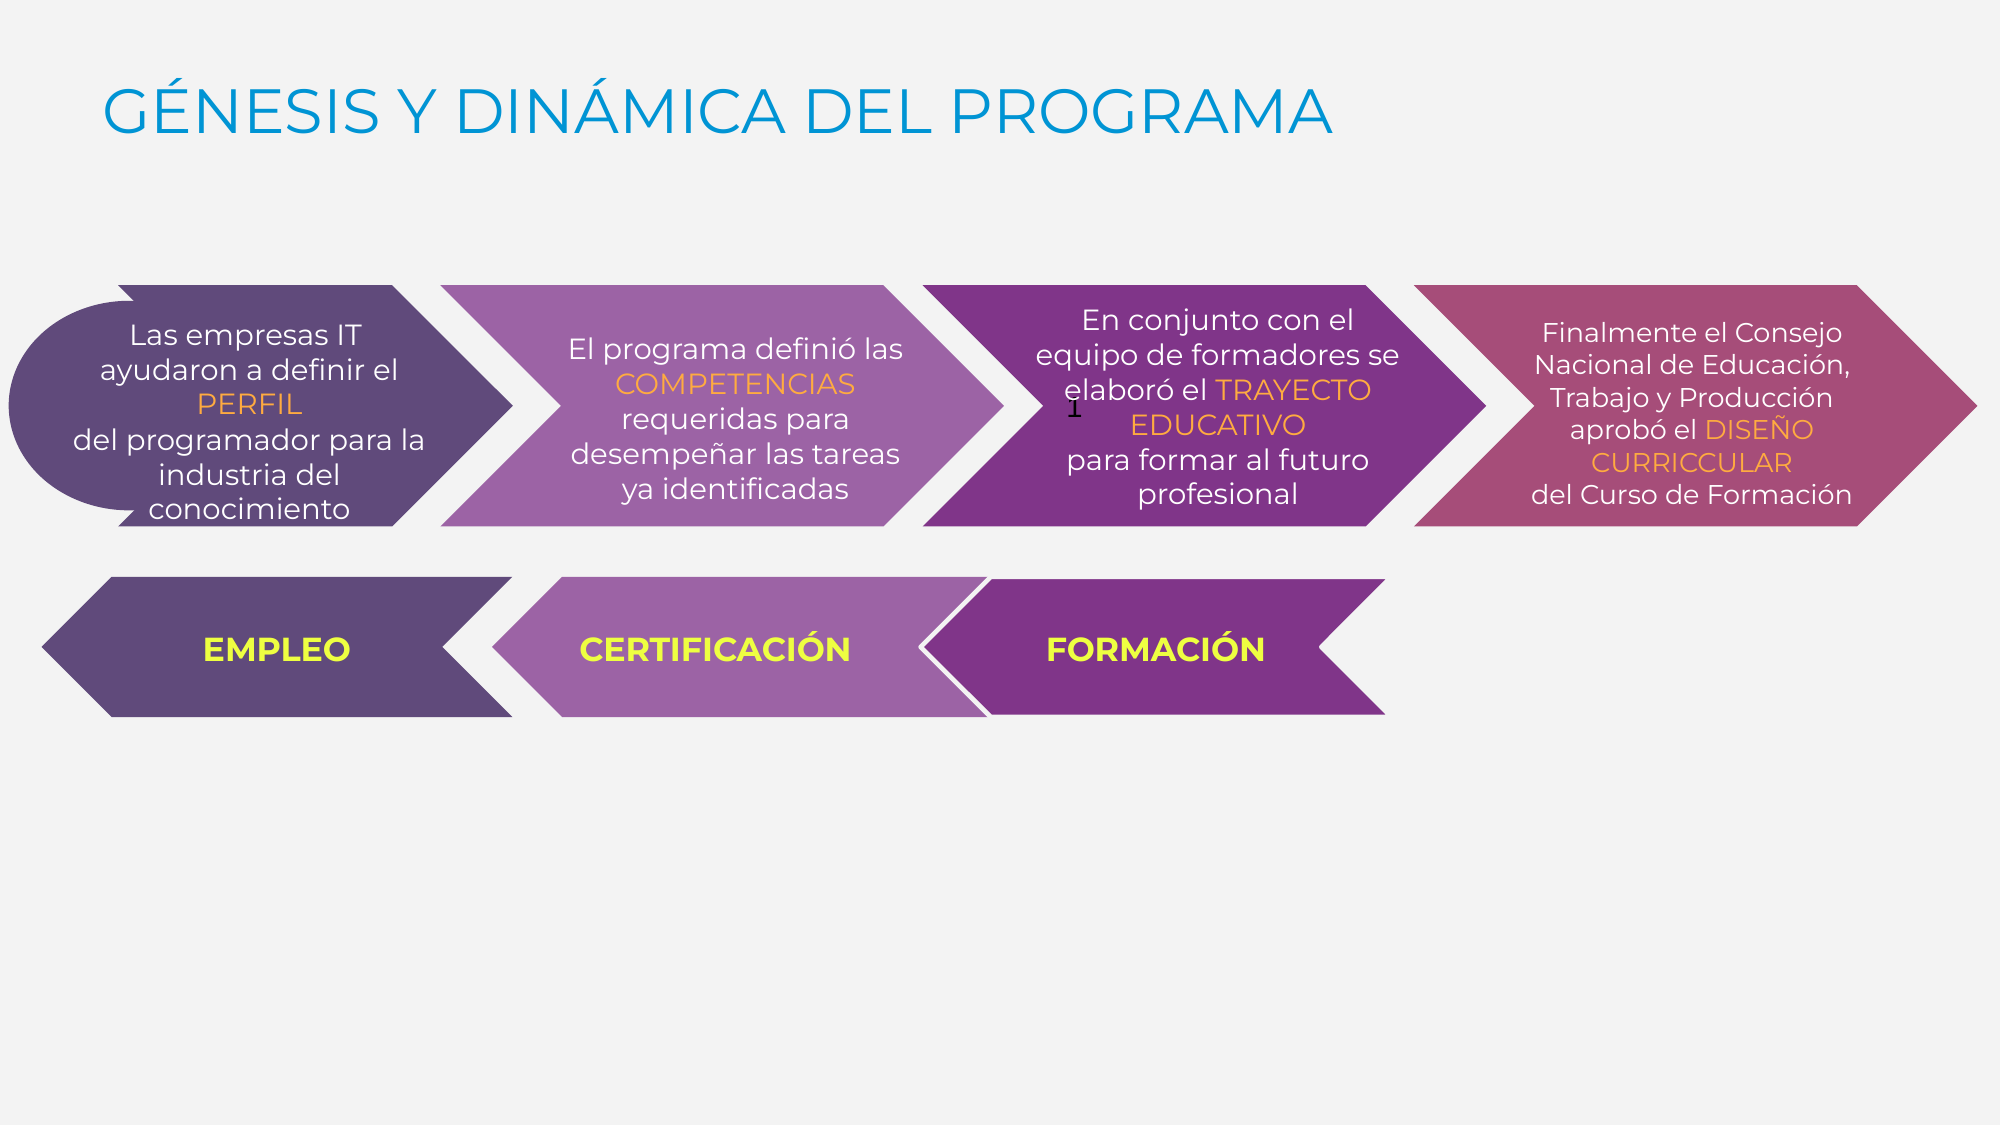

GÉNESIS Y DINÁMICA DEL PROGRAMA

 1

En conjunto con el equipo de formadores se elaboró el TRAYECTO EDUCATIVO
para formar al futuro profesional
Las empresas IT  ayudaron a definir el PERFIL
del programador para la industria del conocimiento
Finalmente el Consejo Nacional de Educación, Trabajo y Producción aprobó el DISEÑO CURRICCULAR
del Curso de Formación
El programa definió las COMPETENCIAS
requeridas para desempeñar las tareas ya identificadas

EMPLEO
FORMACIÓN
CERTIFICACIÓN